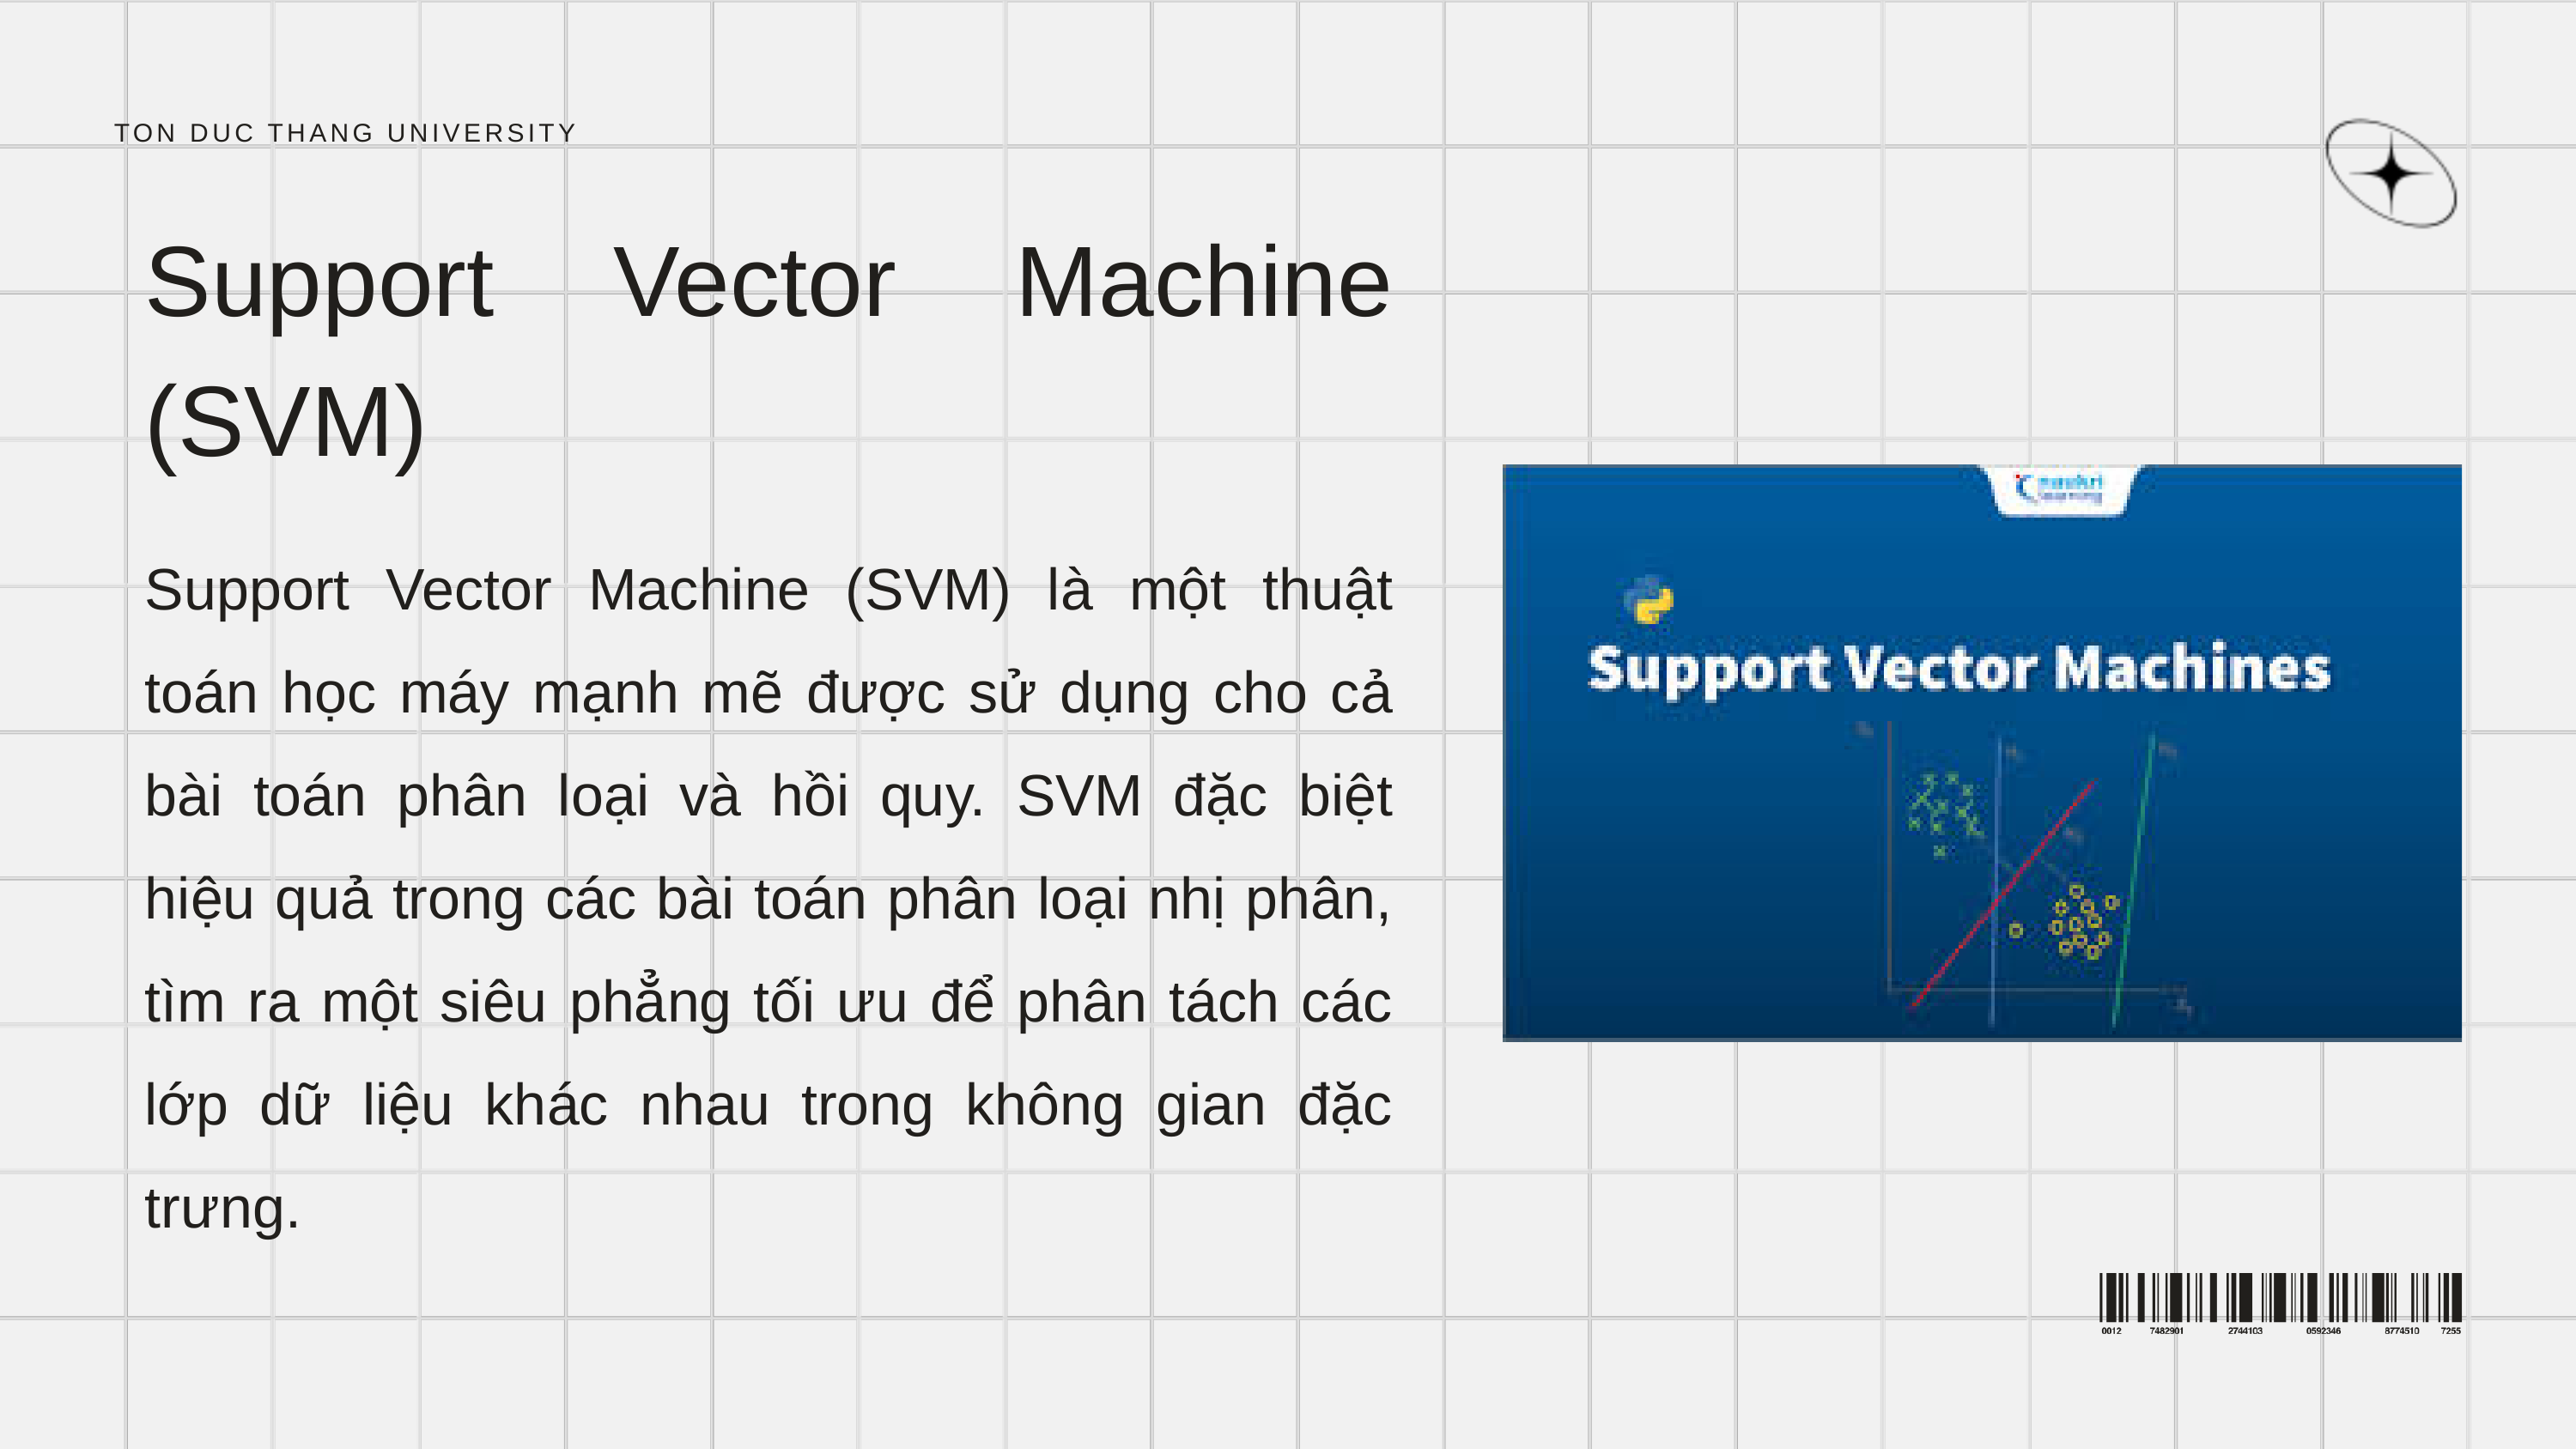

TON DUC THANG UNIVERSITY

Support Vector Machine (SVM)

Support Vector Machine (SVM) là một thuật toán học máy mạnh mẽ được sử dụng cho cả bài toán phân loại và hồi quy. SVM đặc biệt hiệu quả trong các bài toán phân loại nhị phân, tìm ra một siêu phẳng tối ưu để phân tách các lớp dữ liệu khác nhau trong không gian đặc trưng.